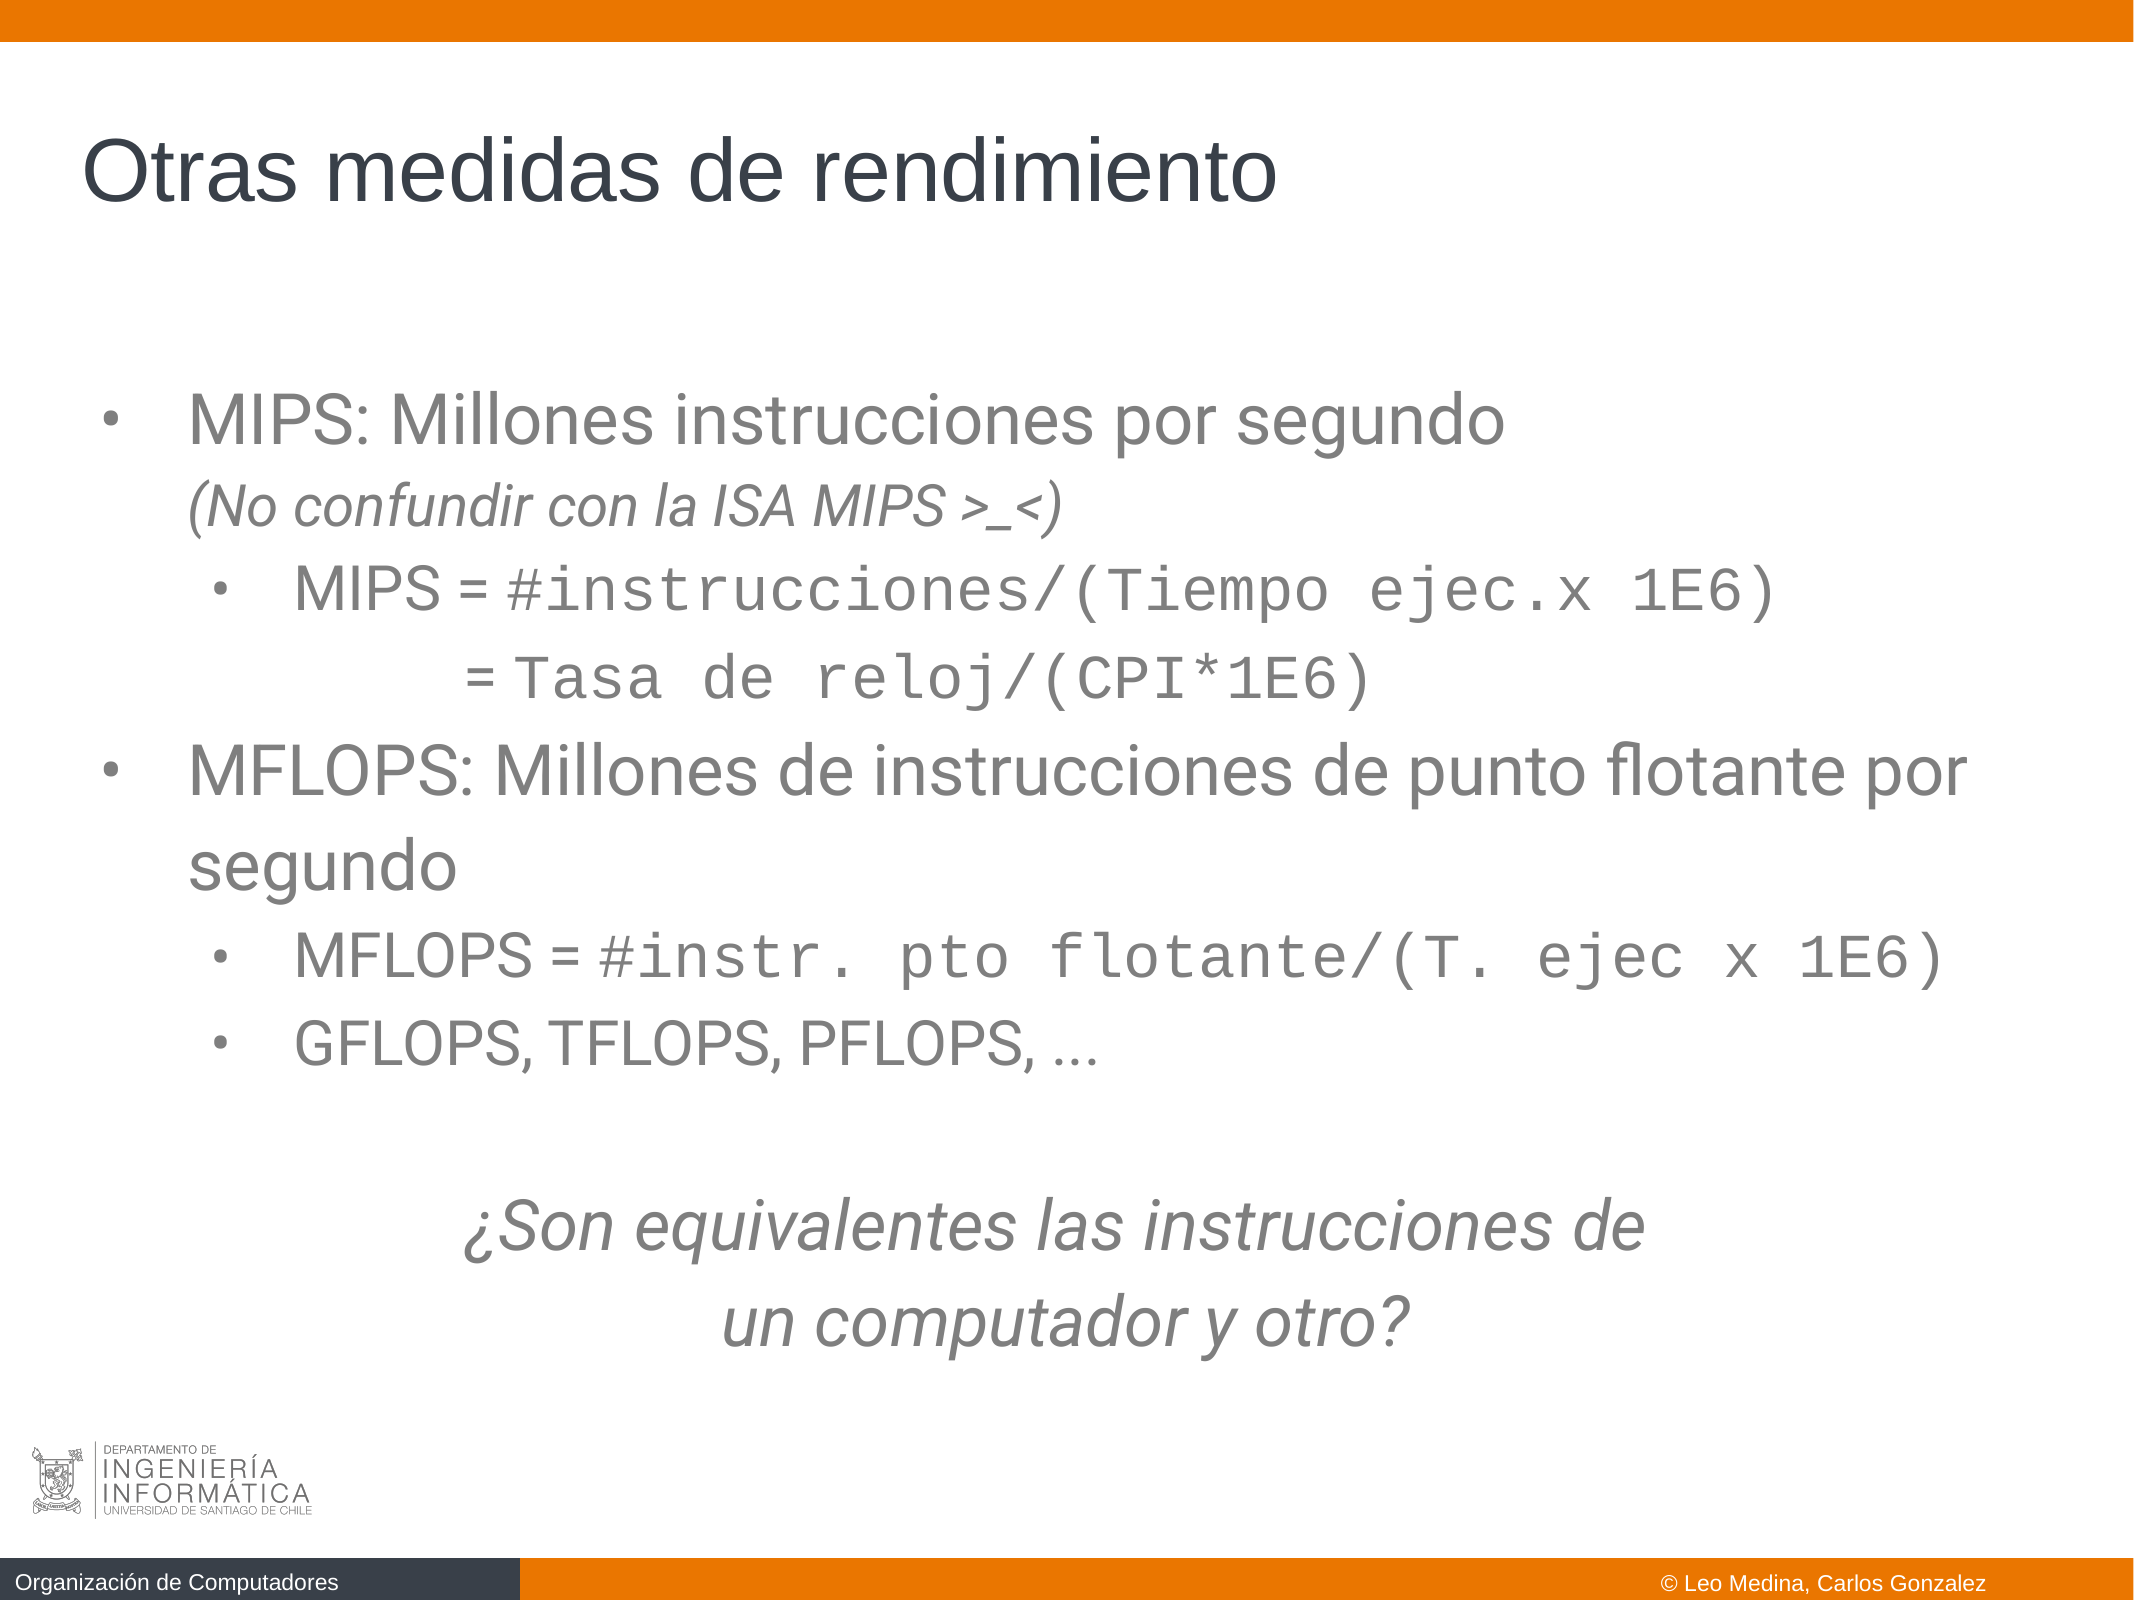

# Otras medidas de rendimiento
MIPS: Millones instrucciones por segundo
(No confundir con la ISA MIPS >_<)
MIPS = #instrucciones/(Tiempo ejec.x 1E6)
           = Tasa de reloj/(CPI*1E6)
MFLOPS: Millones de instrucciones de punto flotante por segundo
MFLOPS = #instr. pto flotante/(T. ejec x 1E6)
GFLOPS, TFLOPS, PFLOPS, ...

¿Son equivalentes las instrucciones de
un computador y otro?